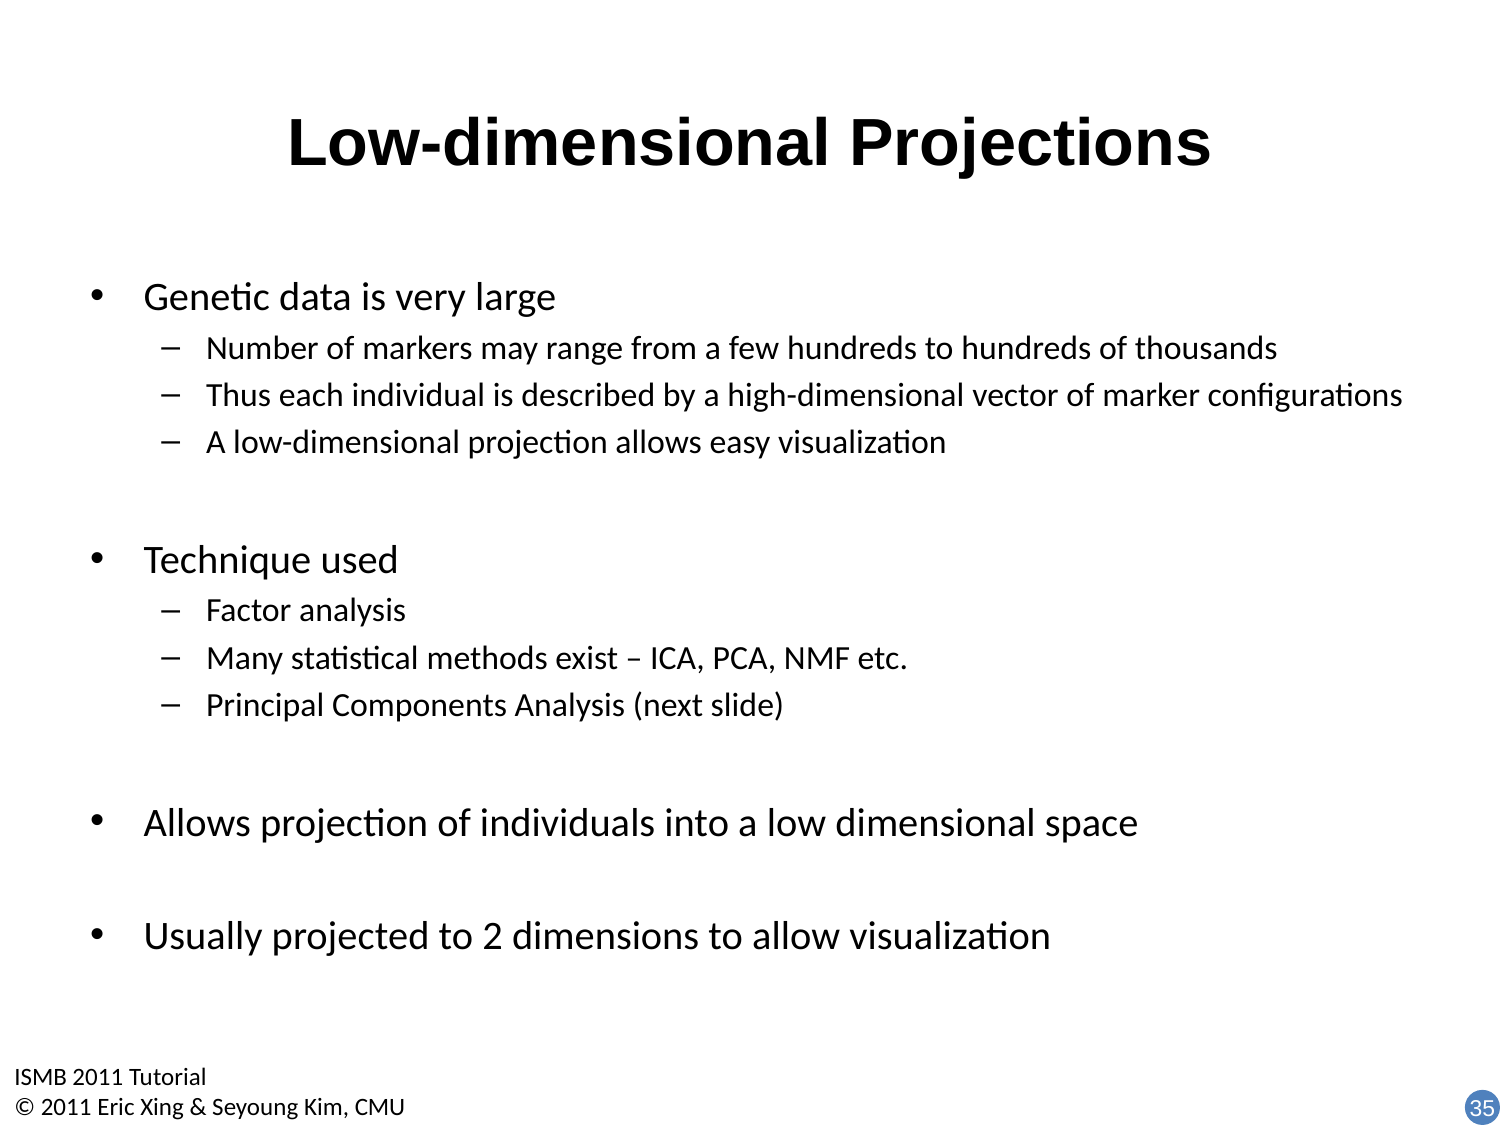

# Low-dimensional Projections
Genetic data is very large
Number of markers may range from a few hundreds to hundreds of thousands
Thus each individual is described by a high-dimensional vector of marker configurations
A low-dimensional projection allows easy visualization

Technique used
Factor analysis
Many statistical methods exist – ICA, PCA, NMF etc.
Principal Components Analysis (next slide)

Allows projection of individuals into a low dimensional space

Usually projected to 2 dimensions to allow visualization